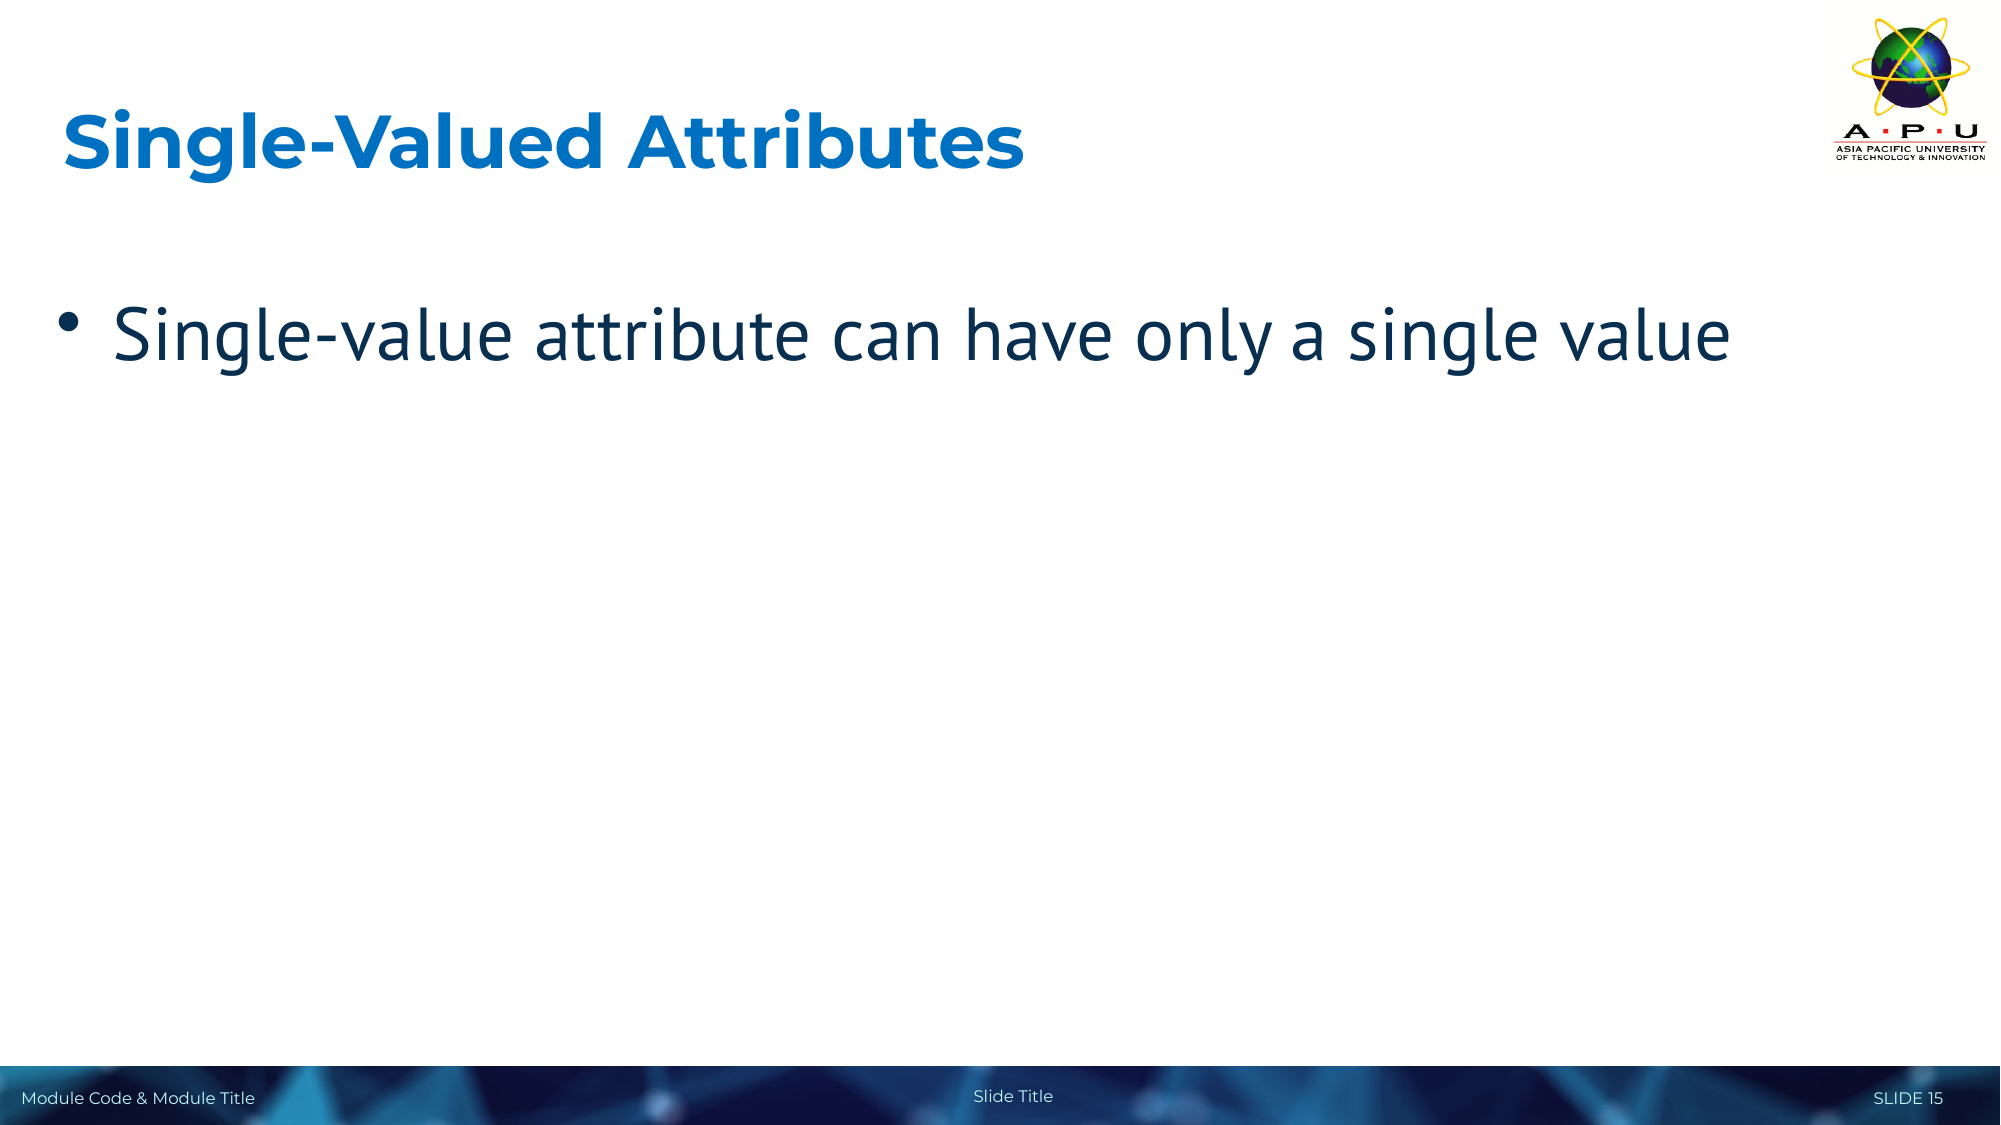

# Single-Valued Attributes
Single-value attribute can have only a single value